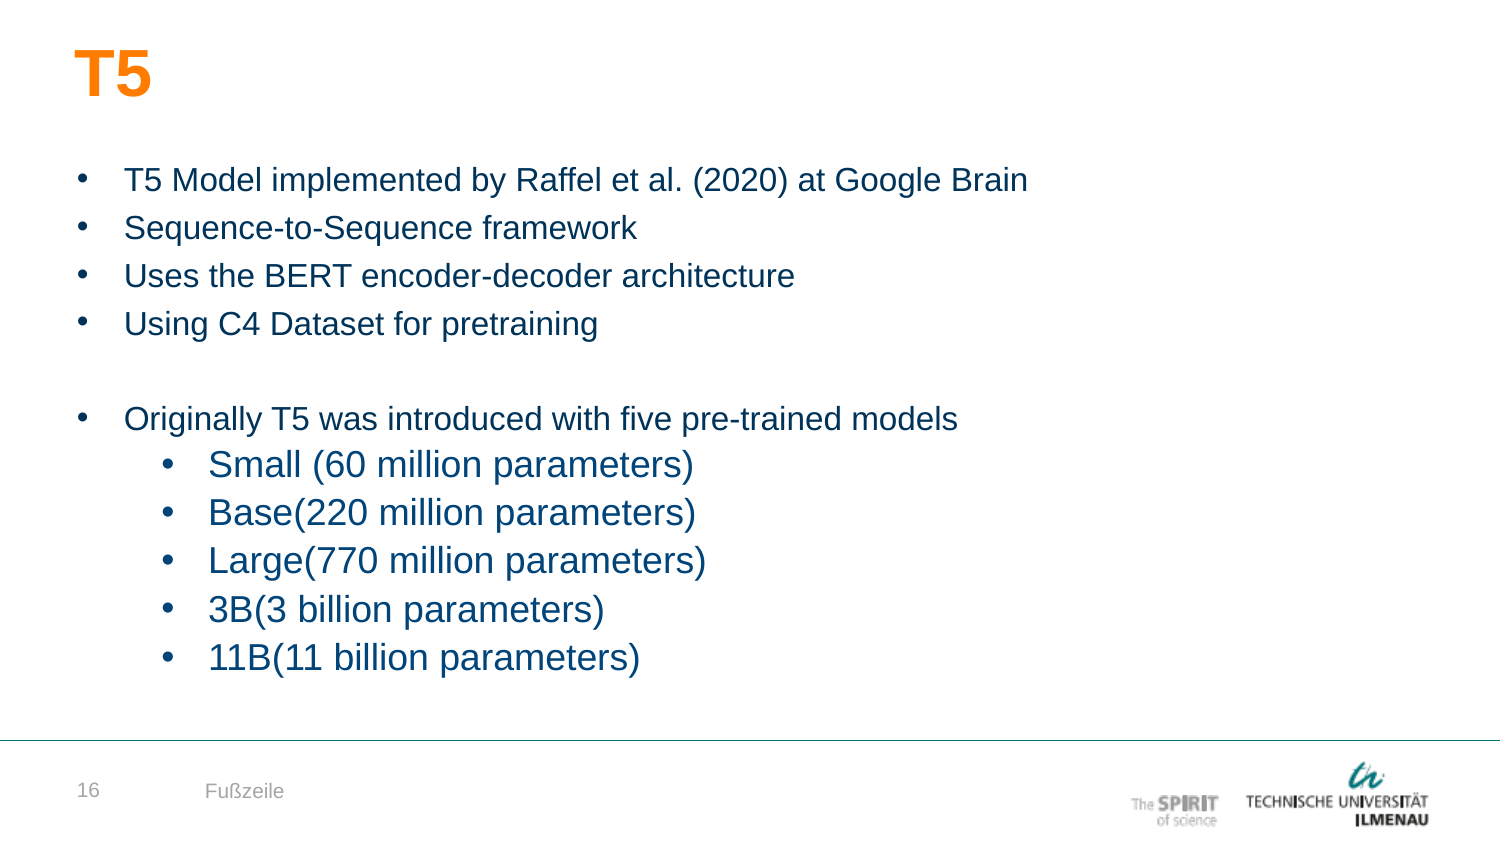

T5
T5 Model implemented by Raffel et al. (2020) at Google Brain
Sequence-to-Sequence framework
Uses the BERT encoder-decoder architecture
Using C4 Dataset for pretraining

Originally T5 was introduced with five pre-trained models
Small (60 million parameters)
Base(220 million parameters)
Large(770 million parameters)
3B(3 billion parameters)
11B(11 billion parameters)
16
Fußzeile